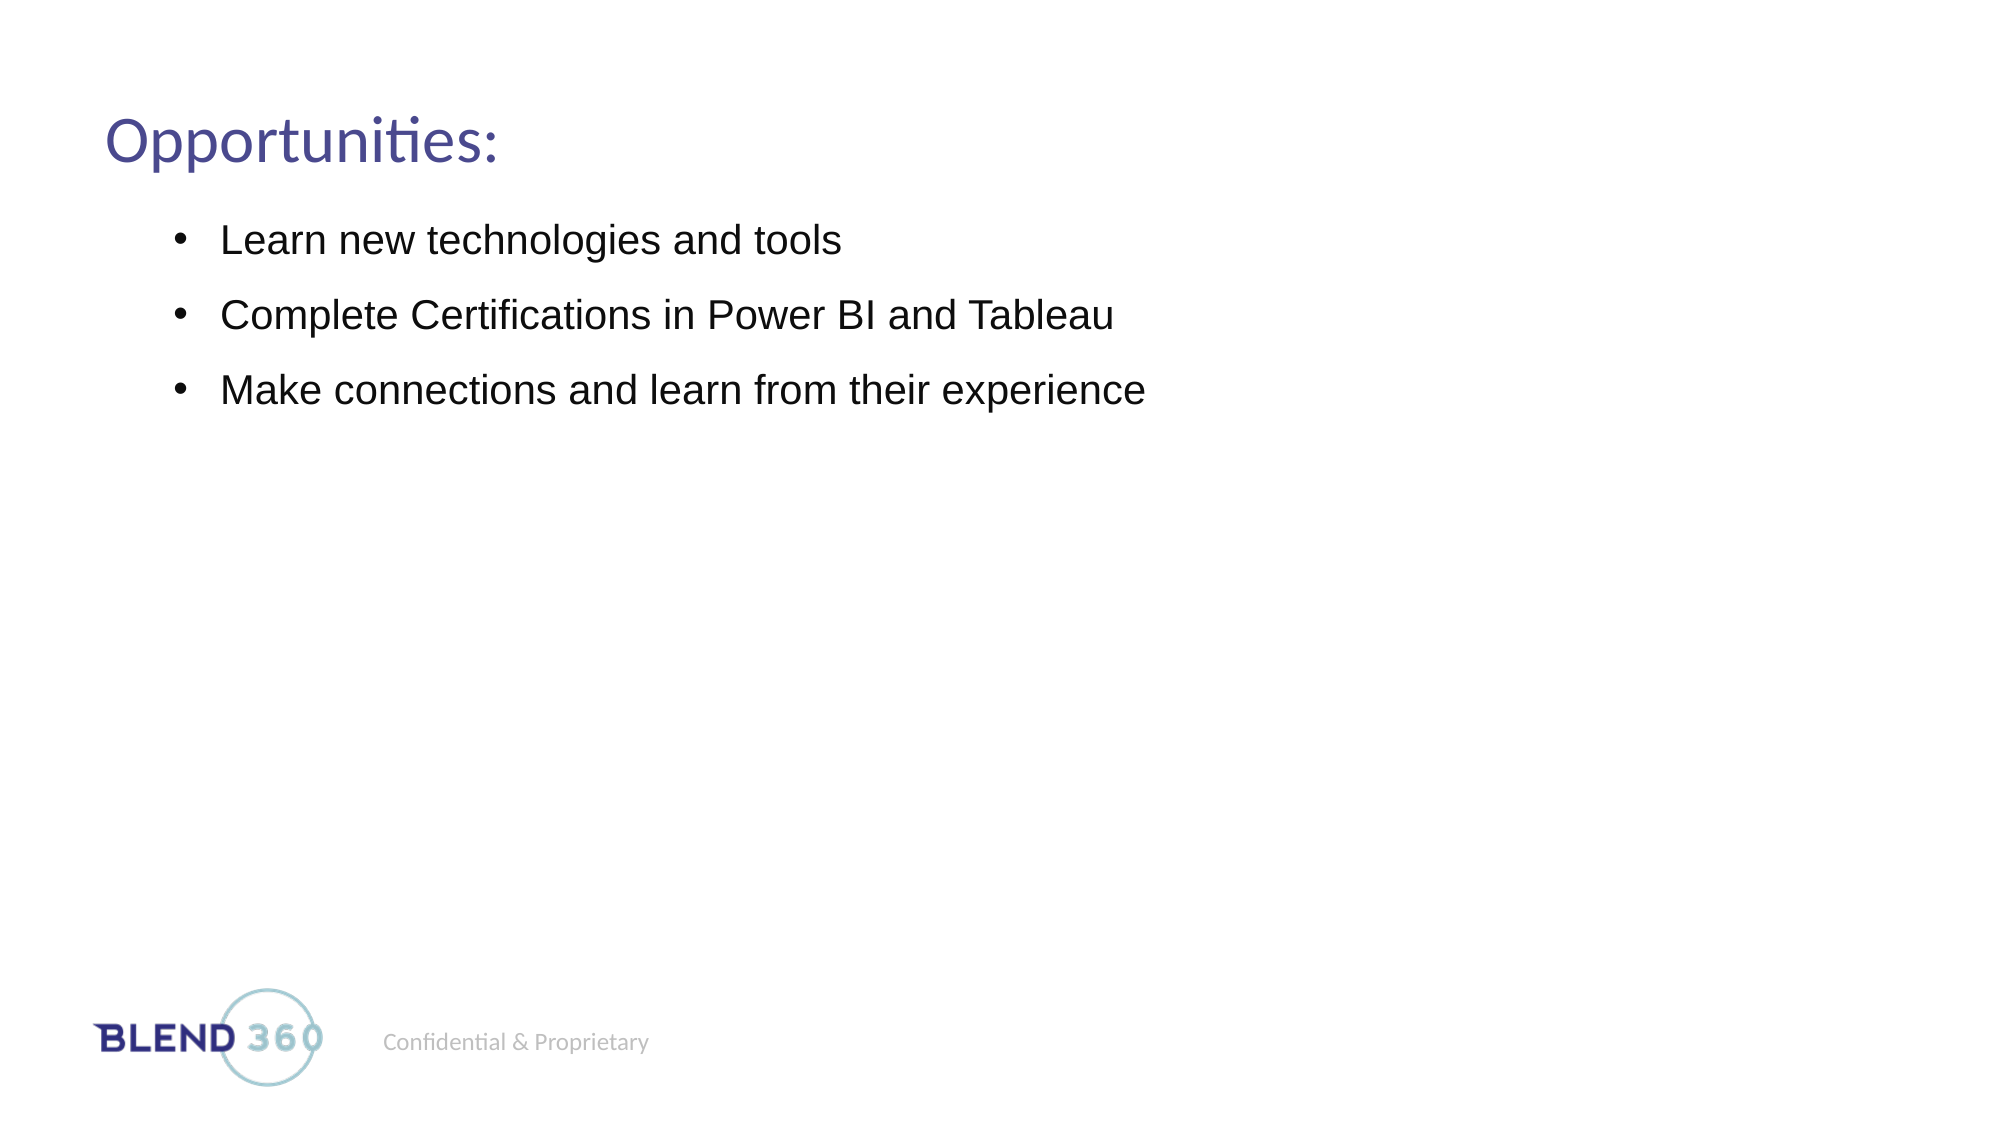

# Opportunities:

Learn new technologies and tools
Complete Certifications in Power BI and Tableau
Make connections and learn from their experience